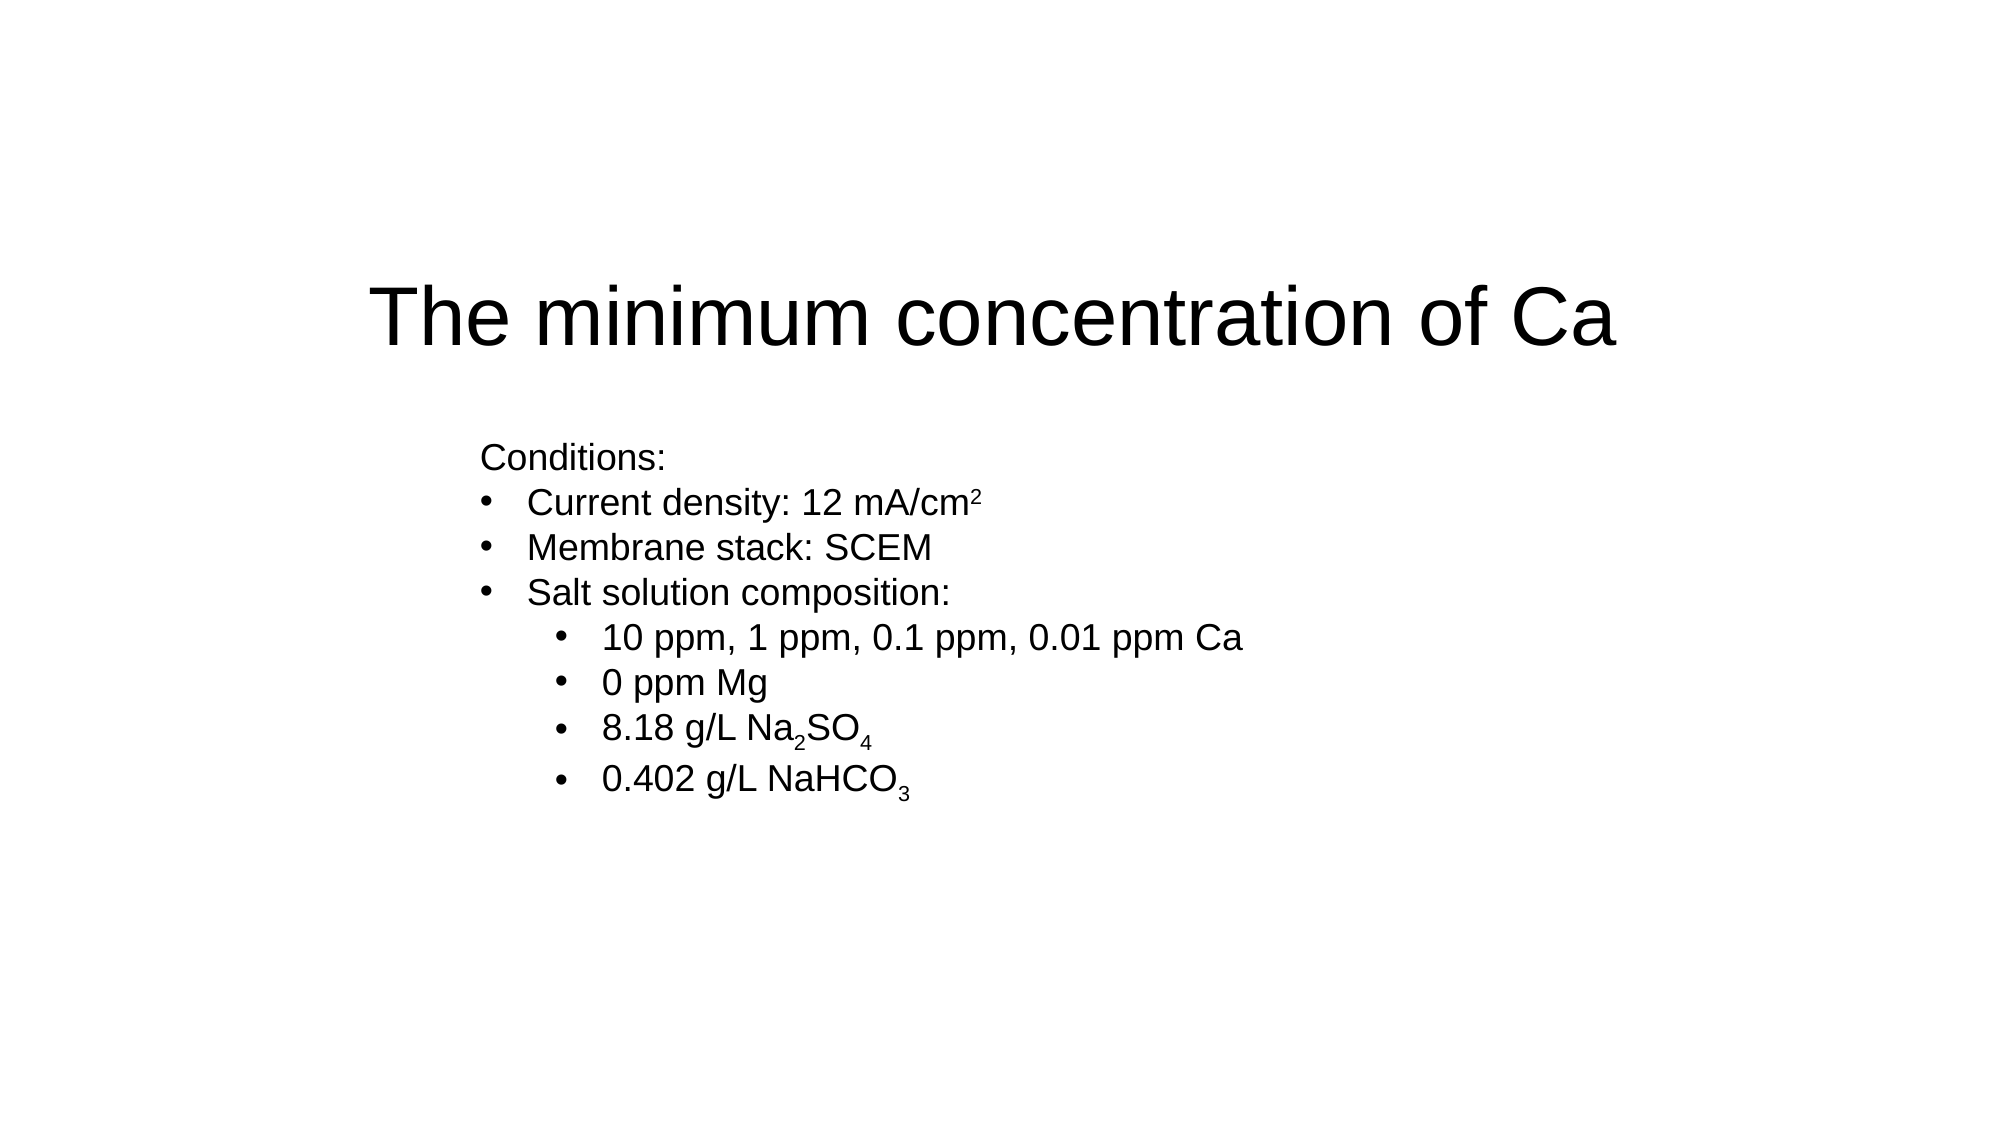

The minimum concentration of Ca
Conditions:
Current density: 12 mA/cm2
Membrane stack: SCEM
Salt solution composition:
10 ppm, 1 ppm, 0.1 ppm, 0.01 ppm Ca
0 ppm Mg
8.18 g/L Na2SO4
0.402 g/L NaHCO3